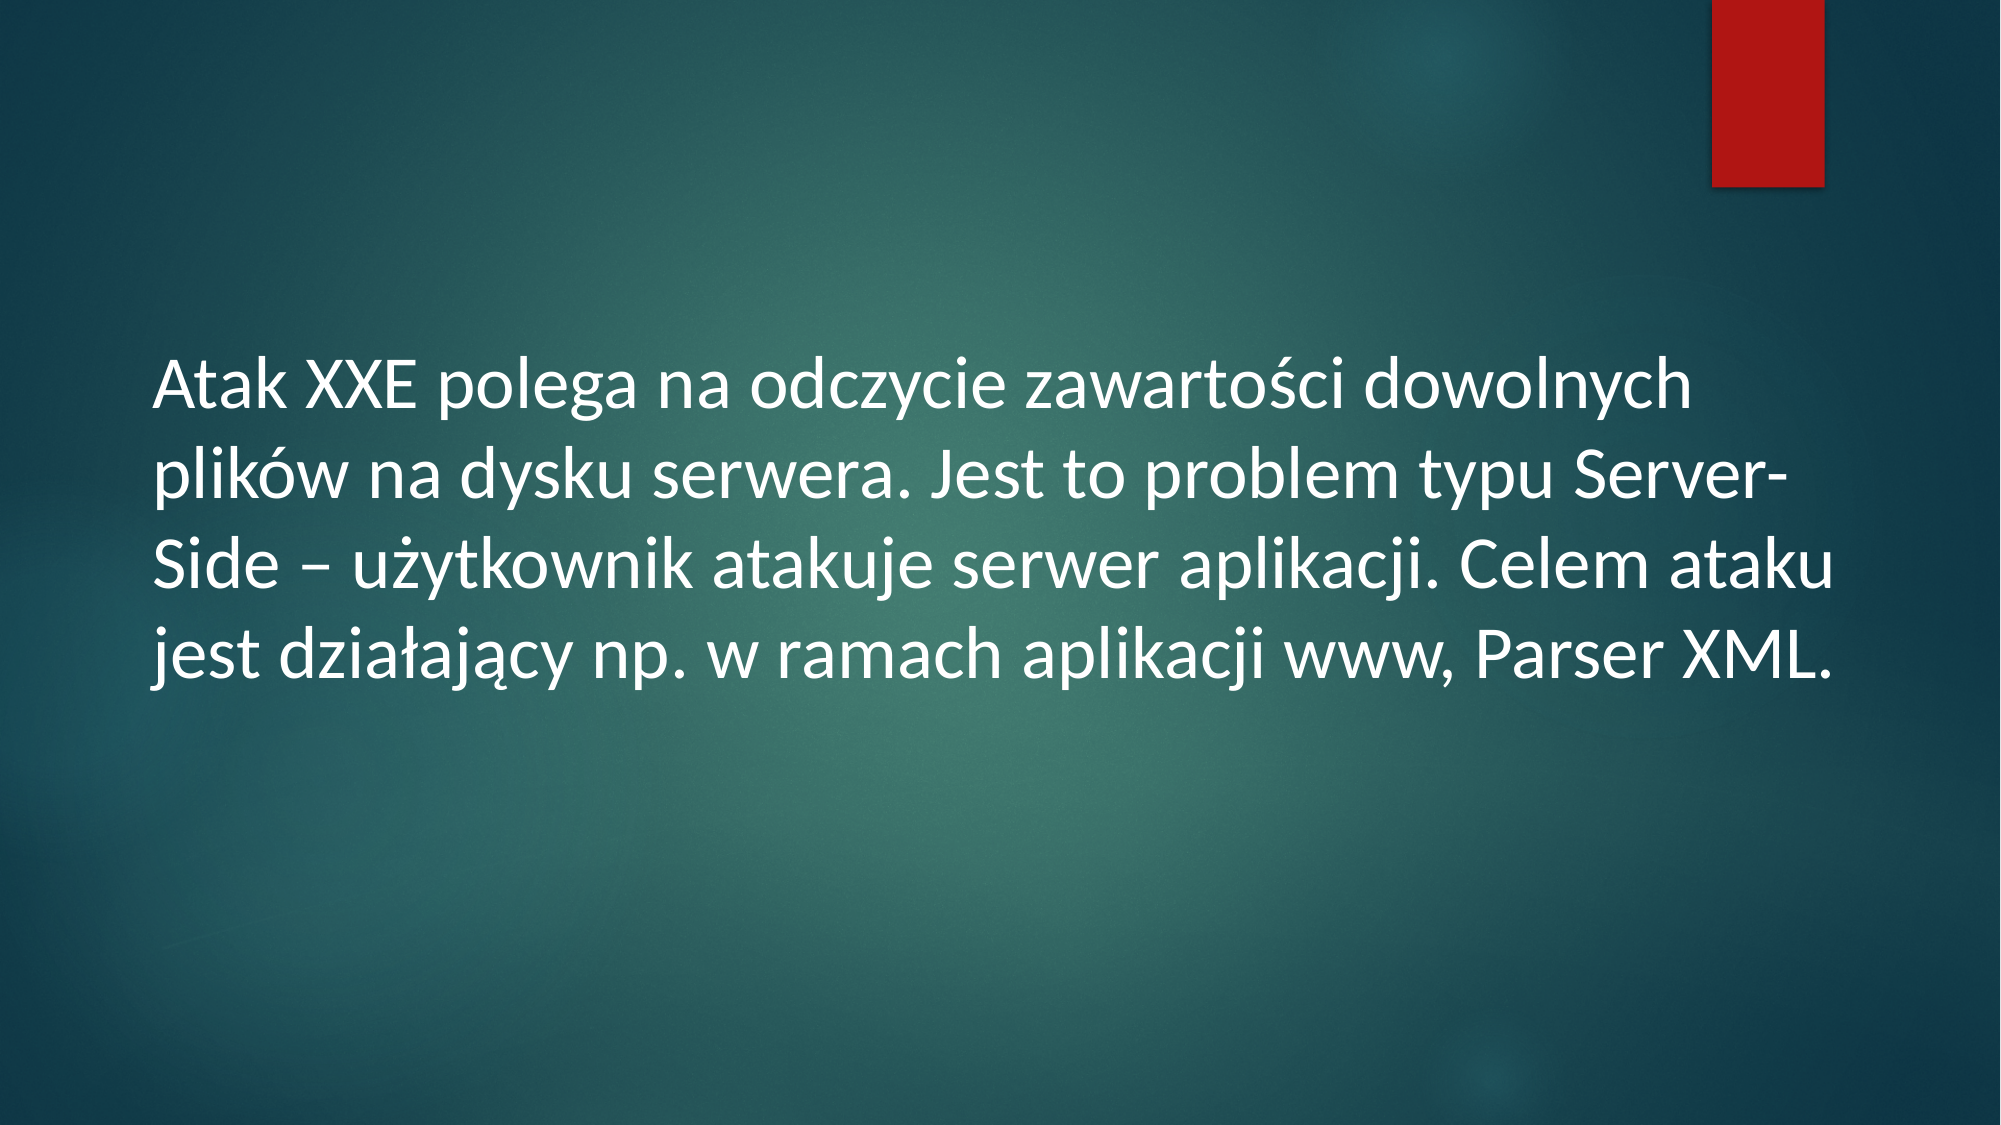

Atak XXE polega na odczycie zawartości dowolnych plików na dysku serwera. Jest to problem typu Server-Side – użytkownik atakuje serwer aplikacji. Celem ataku jest działający np. w ramach aplikacji www, Parser XML.